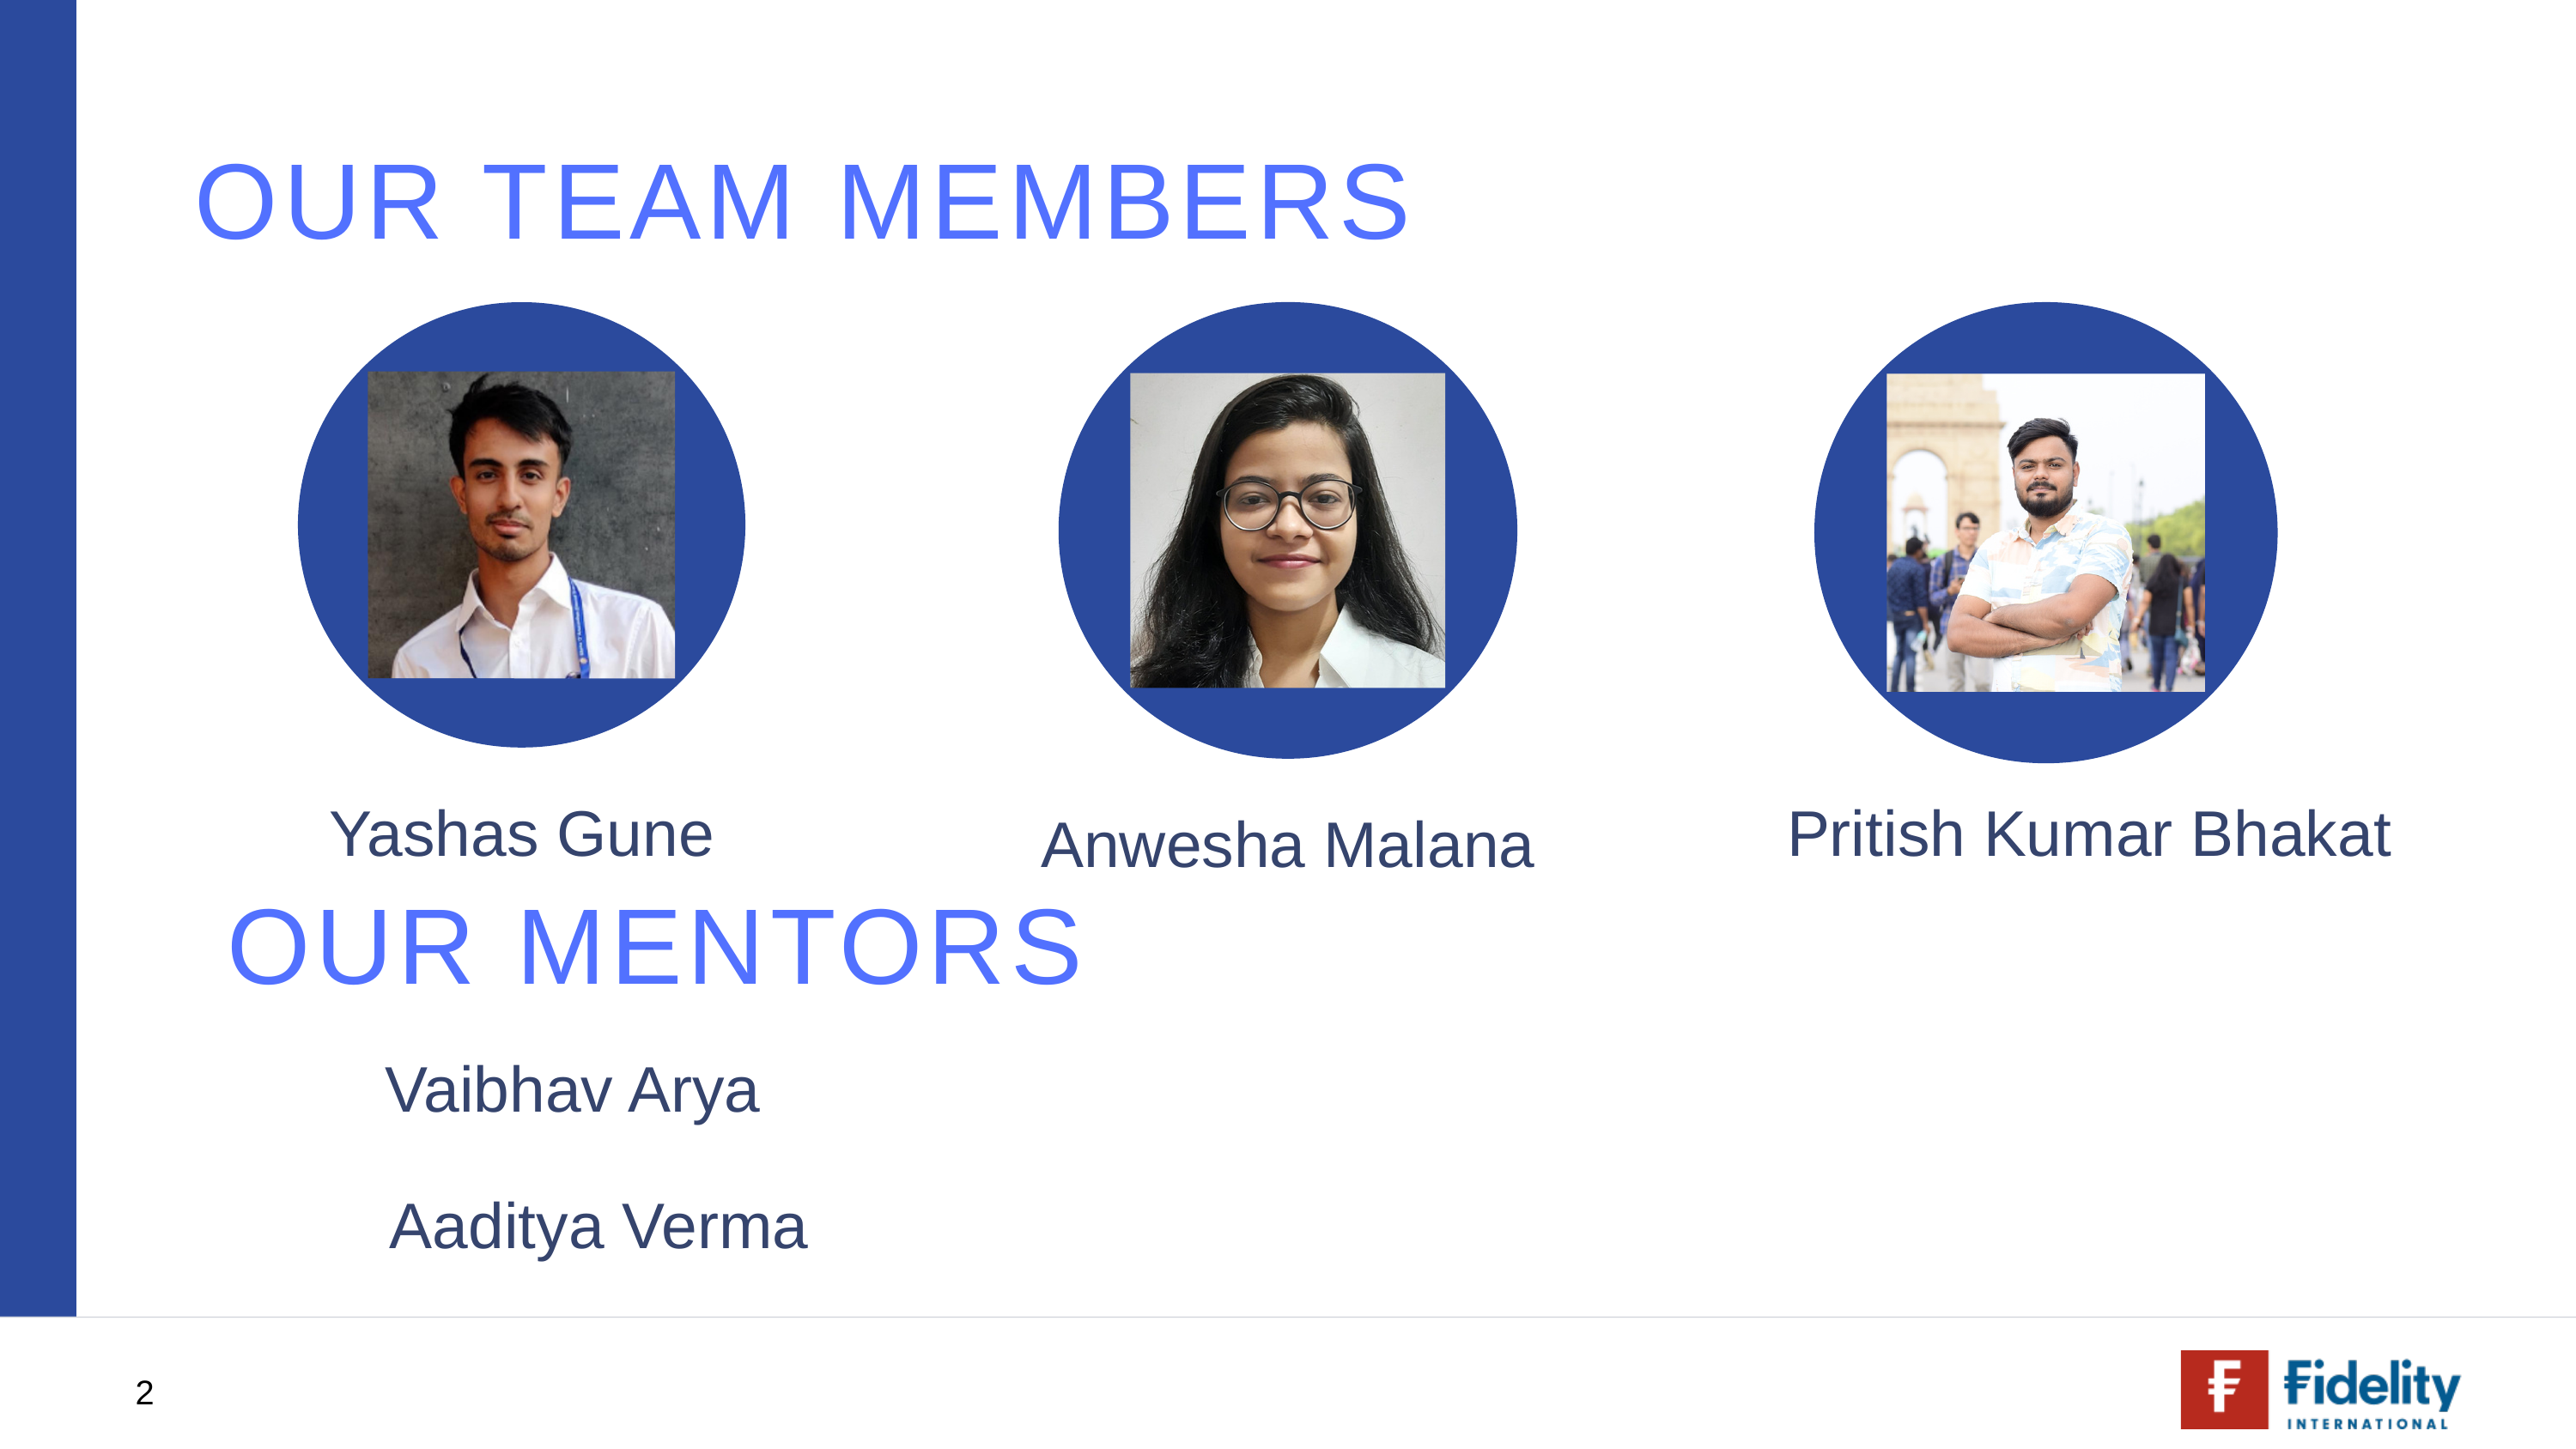

OUR TEAM MEMBERS

Anwesha Malana
Yashas Gune
Pritish Kumar Bhakat
Anwesha Malana
OUR MENTORS
Vaibhav Arya
Aaditya Verma

2